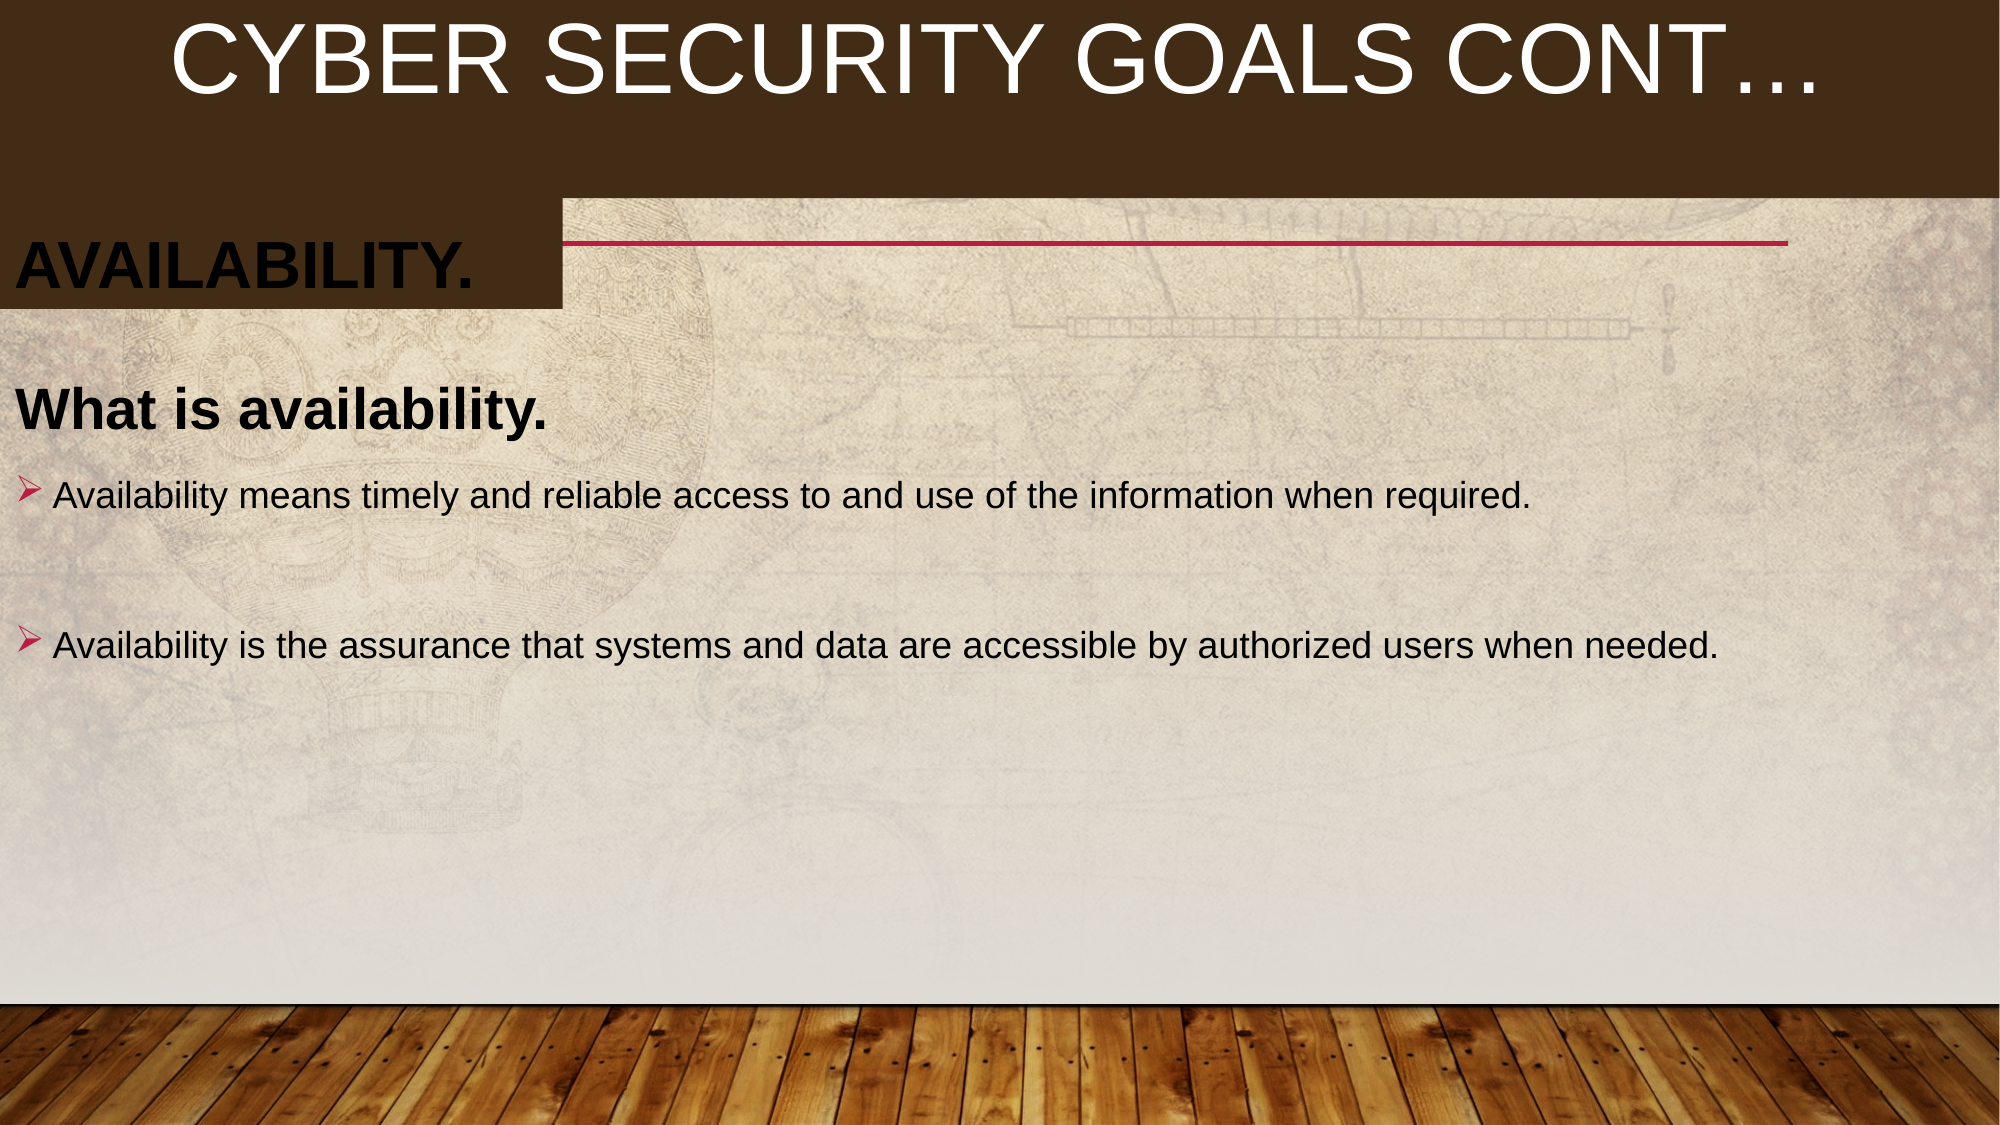

40
# CYBER SECURITY GOALS CONT…
AVAILABILITY.
What is availability.
Availability means timely and reliable access to and use of the information when required.

Availability is the assurance that systems and data are accessible by authorized users when needed.